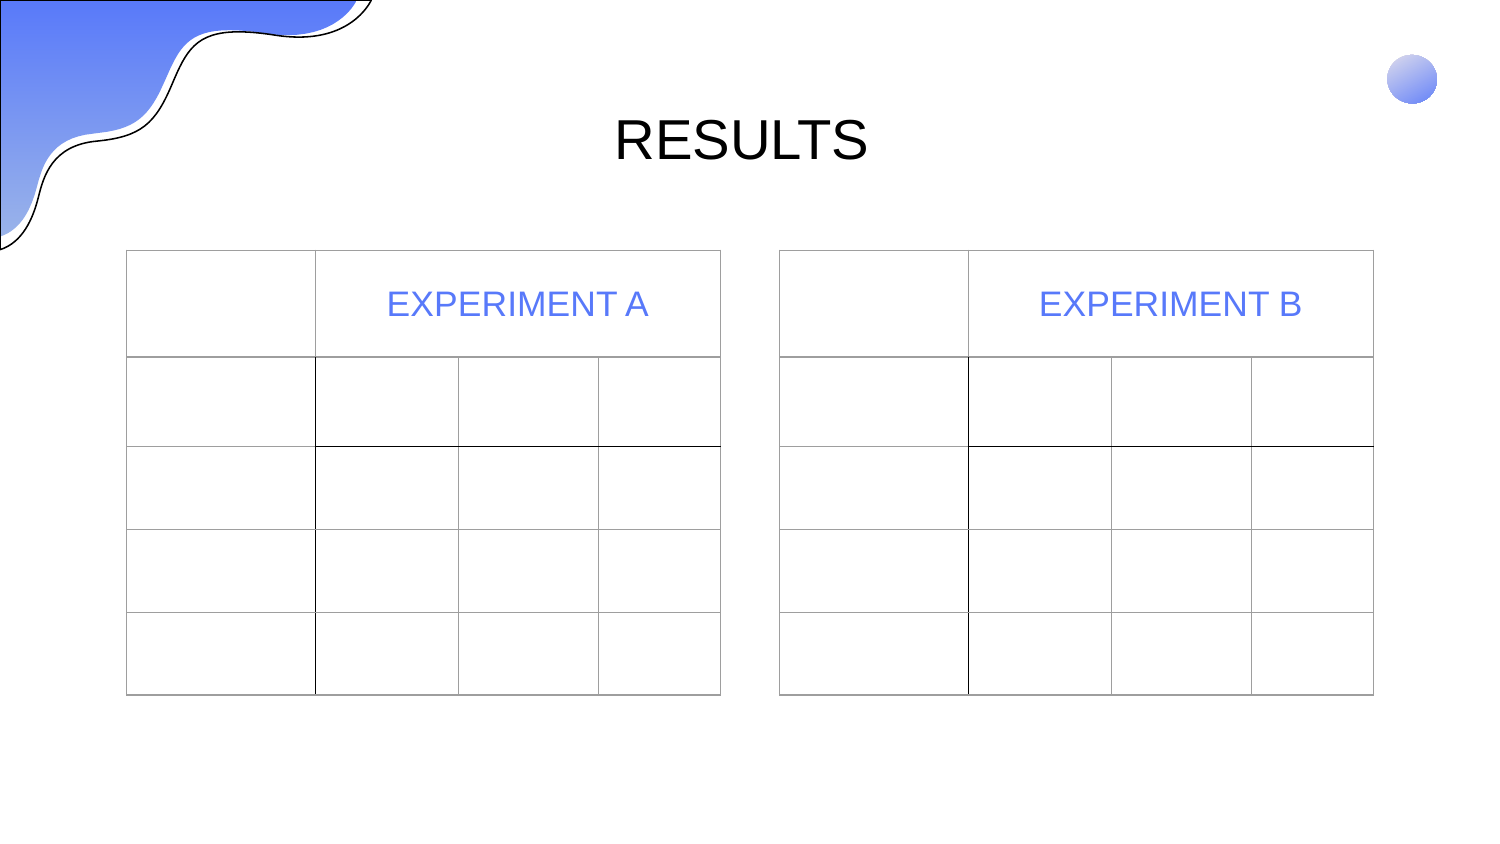

# RESULTS
|  | EXPERIMENT A |  |  |
| --- | --- | --- | --- |
|  | TEST 1 | TEST 2 | TEST 3 |
| GROUP 1 | 315 | 285 | 600 |
| GROUP 2 | 210 | 165 | 600 |
| GROUP 3 | 240 | 185 | 580 |
|  | EXPERIMENT B |  |  |
| --- | --- | --- | --- |
|  | TEST 1 | TEST 2 | TEST 3 |
| GROUP 1 | 315 | 285 | 600 |
| GROUP 2 | 210 | 165 | 600 |
| GROUP 3 | 240 | 185 | 580 |